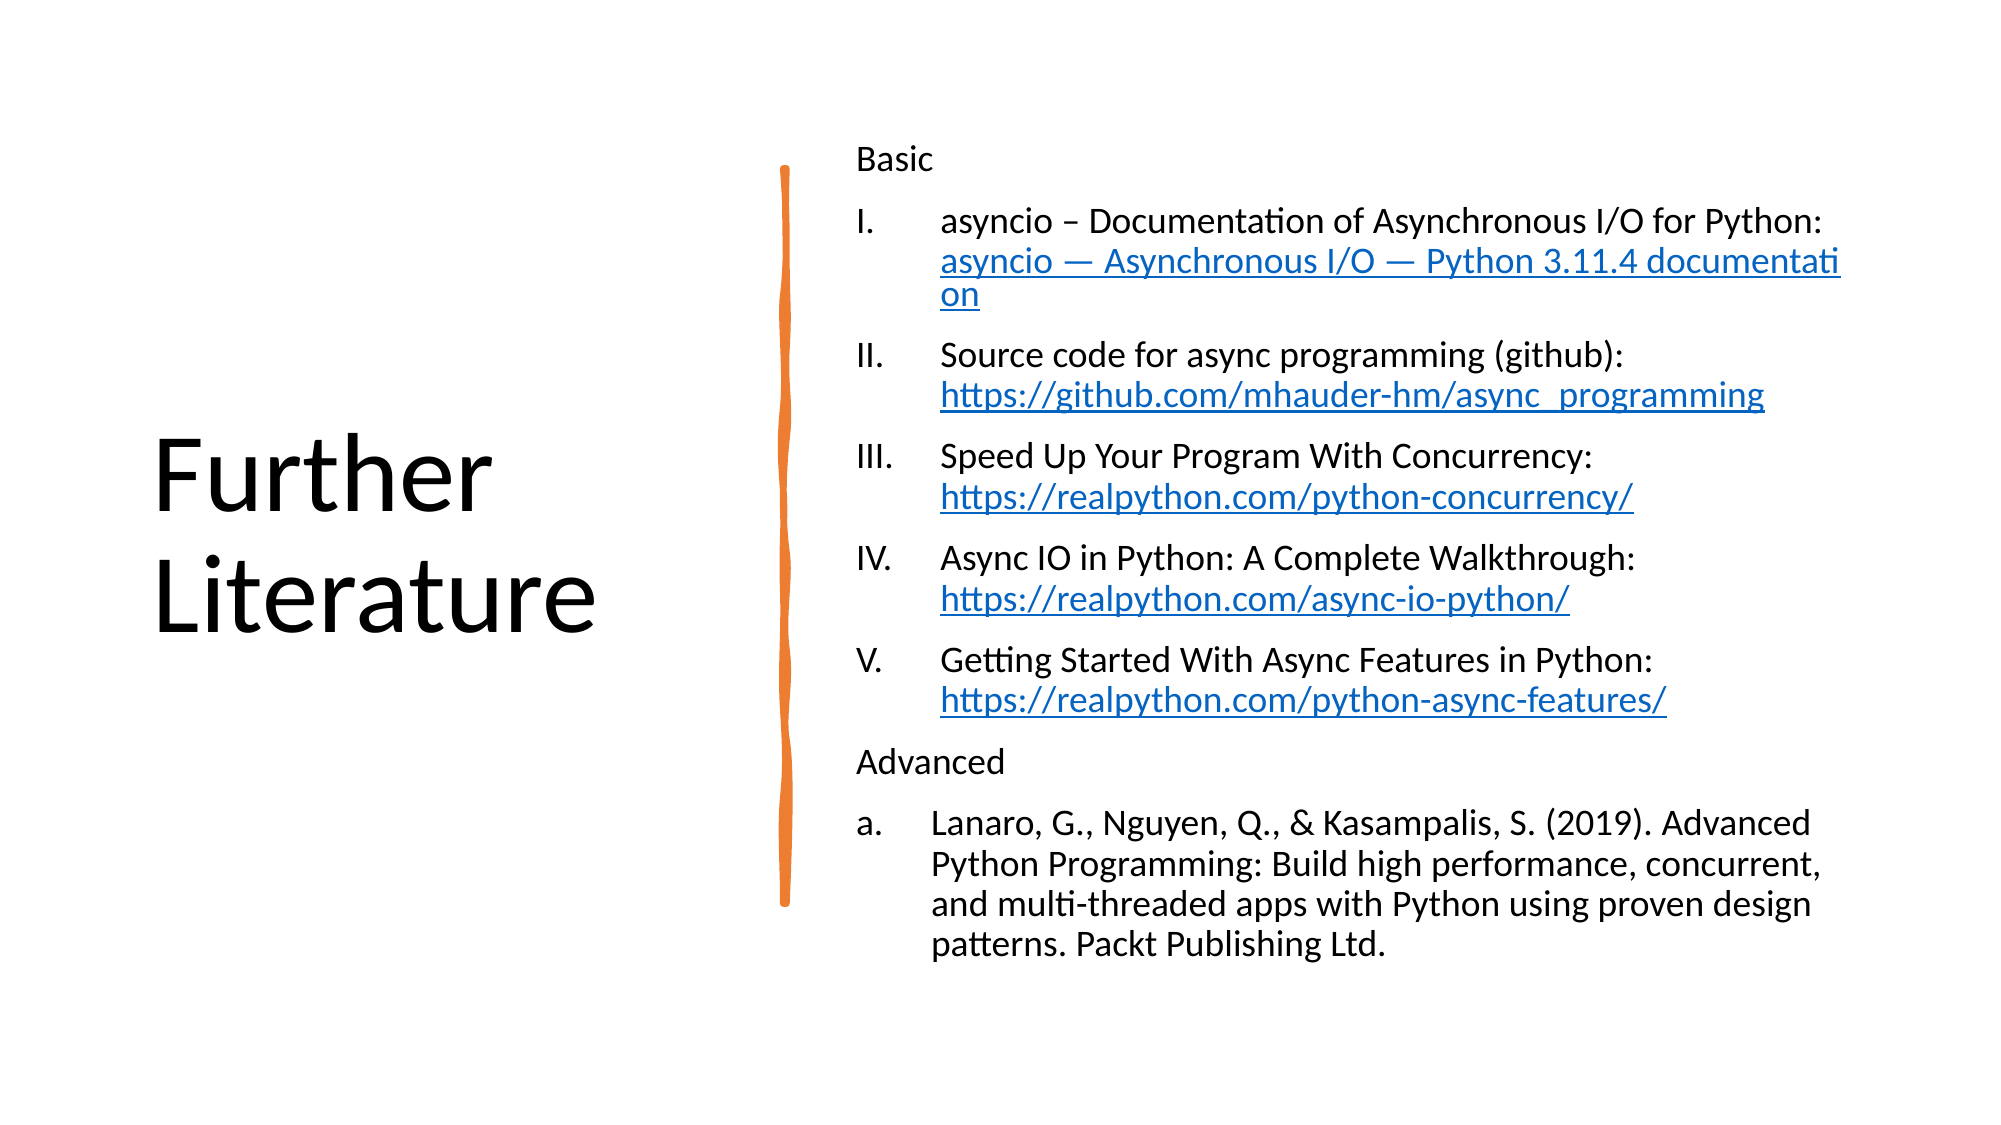

# Further Literature
Basic
asyncio – Documentation of Asynchronous I/O for Python:  asyncio — Asynchronous I/O — Python 3.11.4 documentation
Source code for async programming (github): https://github.com/mhauder-hm/async_programming
Speed Up Your Program With Concurrency: https://realpython.com/python-concurrency/
Async IO in Python: A Complete Walkthrough: https://realpython.com/async-io-python/
Getting Started With Async Features in Python: https://realpython.com/python-async-features/
Advanced
Lanaro, G., Nguyen, Q., & Kasampalis, S. (2019). Advanced Python Programming: Build high performance, concurrent, and multi-threaded apps with Python using proven design patterns. Packt Publishing Ltd.

Asynchronous programming using async and await (M. Hauder)
19